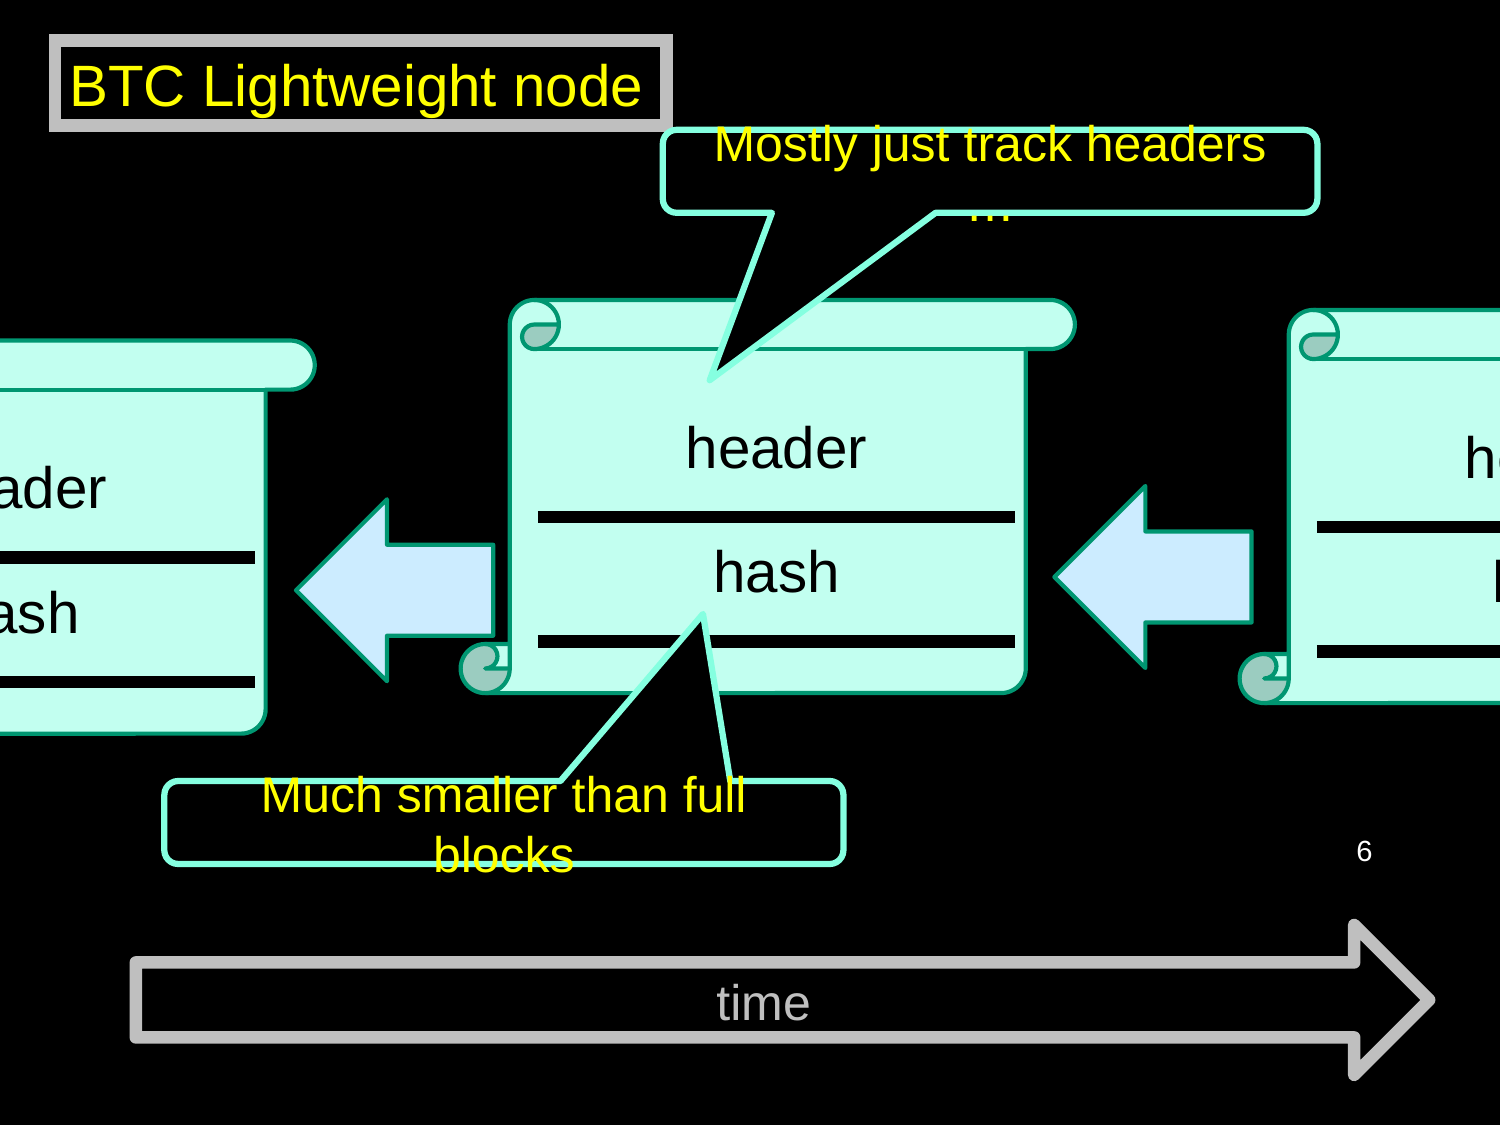

BTC Lightweight node
Mostly just track headers …
header
hash

header
hash

header
hash

header
hash

Much smaller than full blocks
6
time